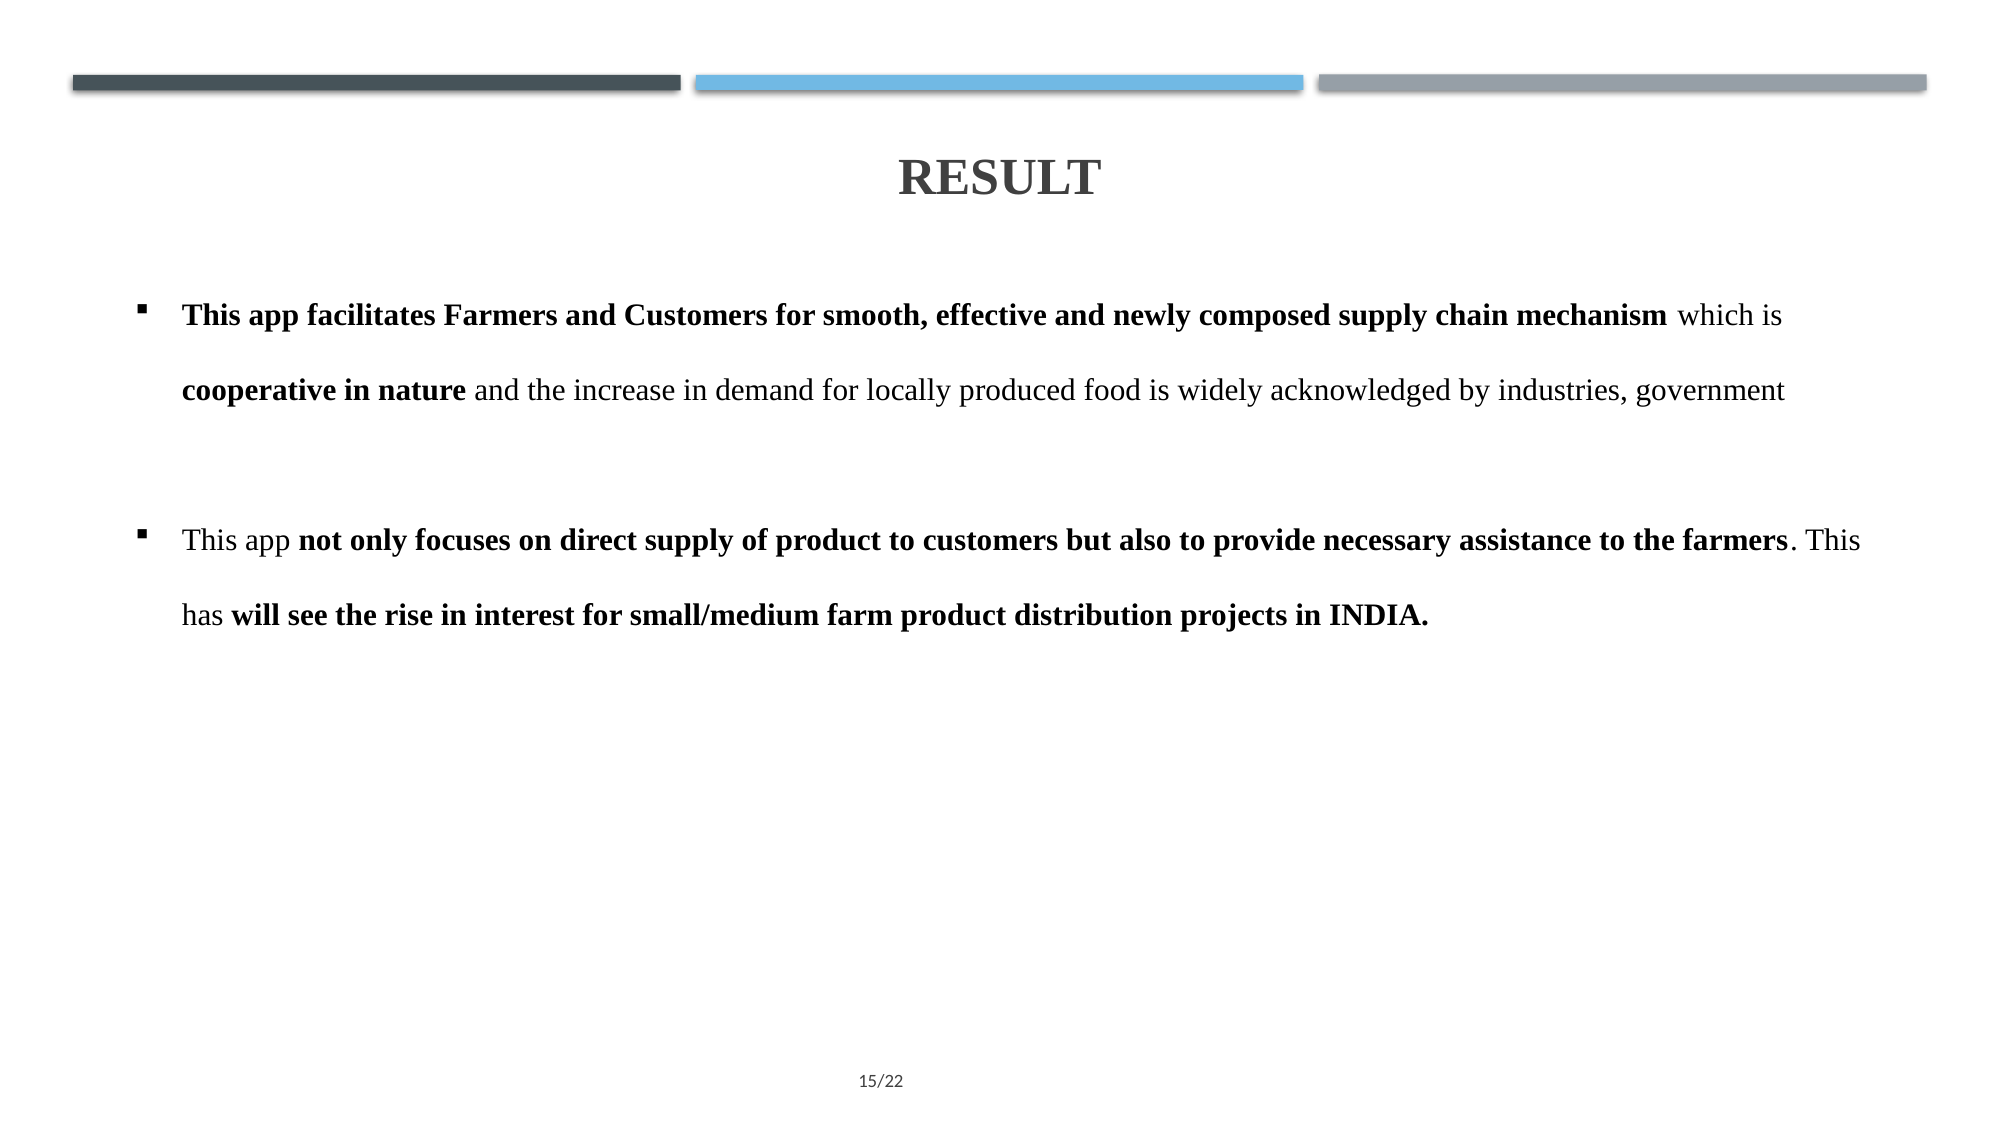

# RESULT
This app facilitates Farmers and Customers for smooth, effective and newly composed supply chain mechanism which is cooperative in nature and the increase in demand for locally produced food is widely acknowledged by industries, government

This app not only focuses on direct supply of product to customers but also to provide necessary assistance to the farmers. This has will see the rise in interest for small/medium farm product distribution projects in INDIA.

15/22